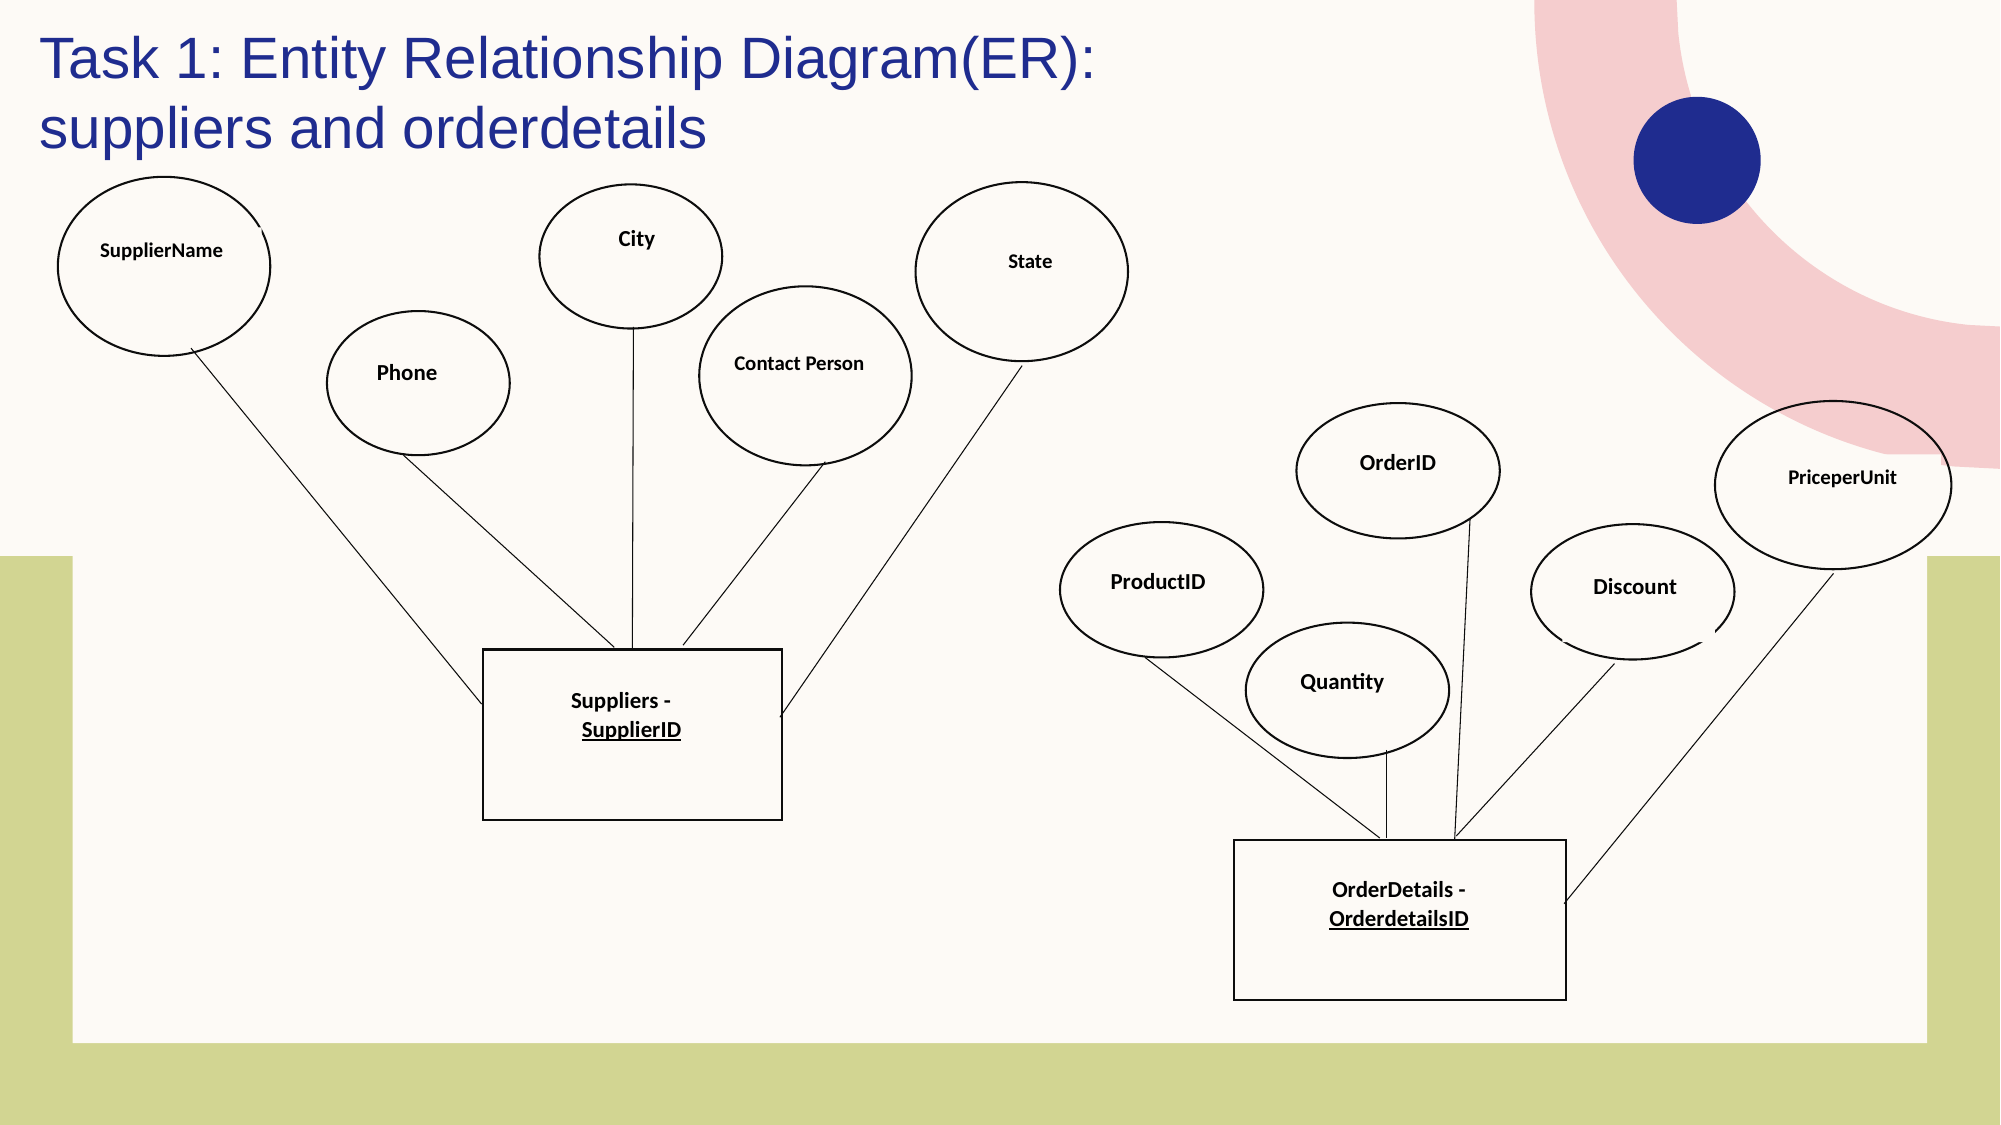

Task 1: Entity Relationship Diagram(ER): suppliers and orderdetails

State

City
SupplierName

 Phone
Contact Person

Suppliers -     SupplierID

PriceperUnit

OrderID

  ProductID

   Discount

Quantity

OrderDetails - OrderdetailsID